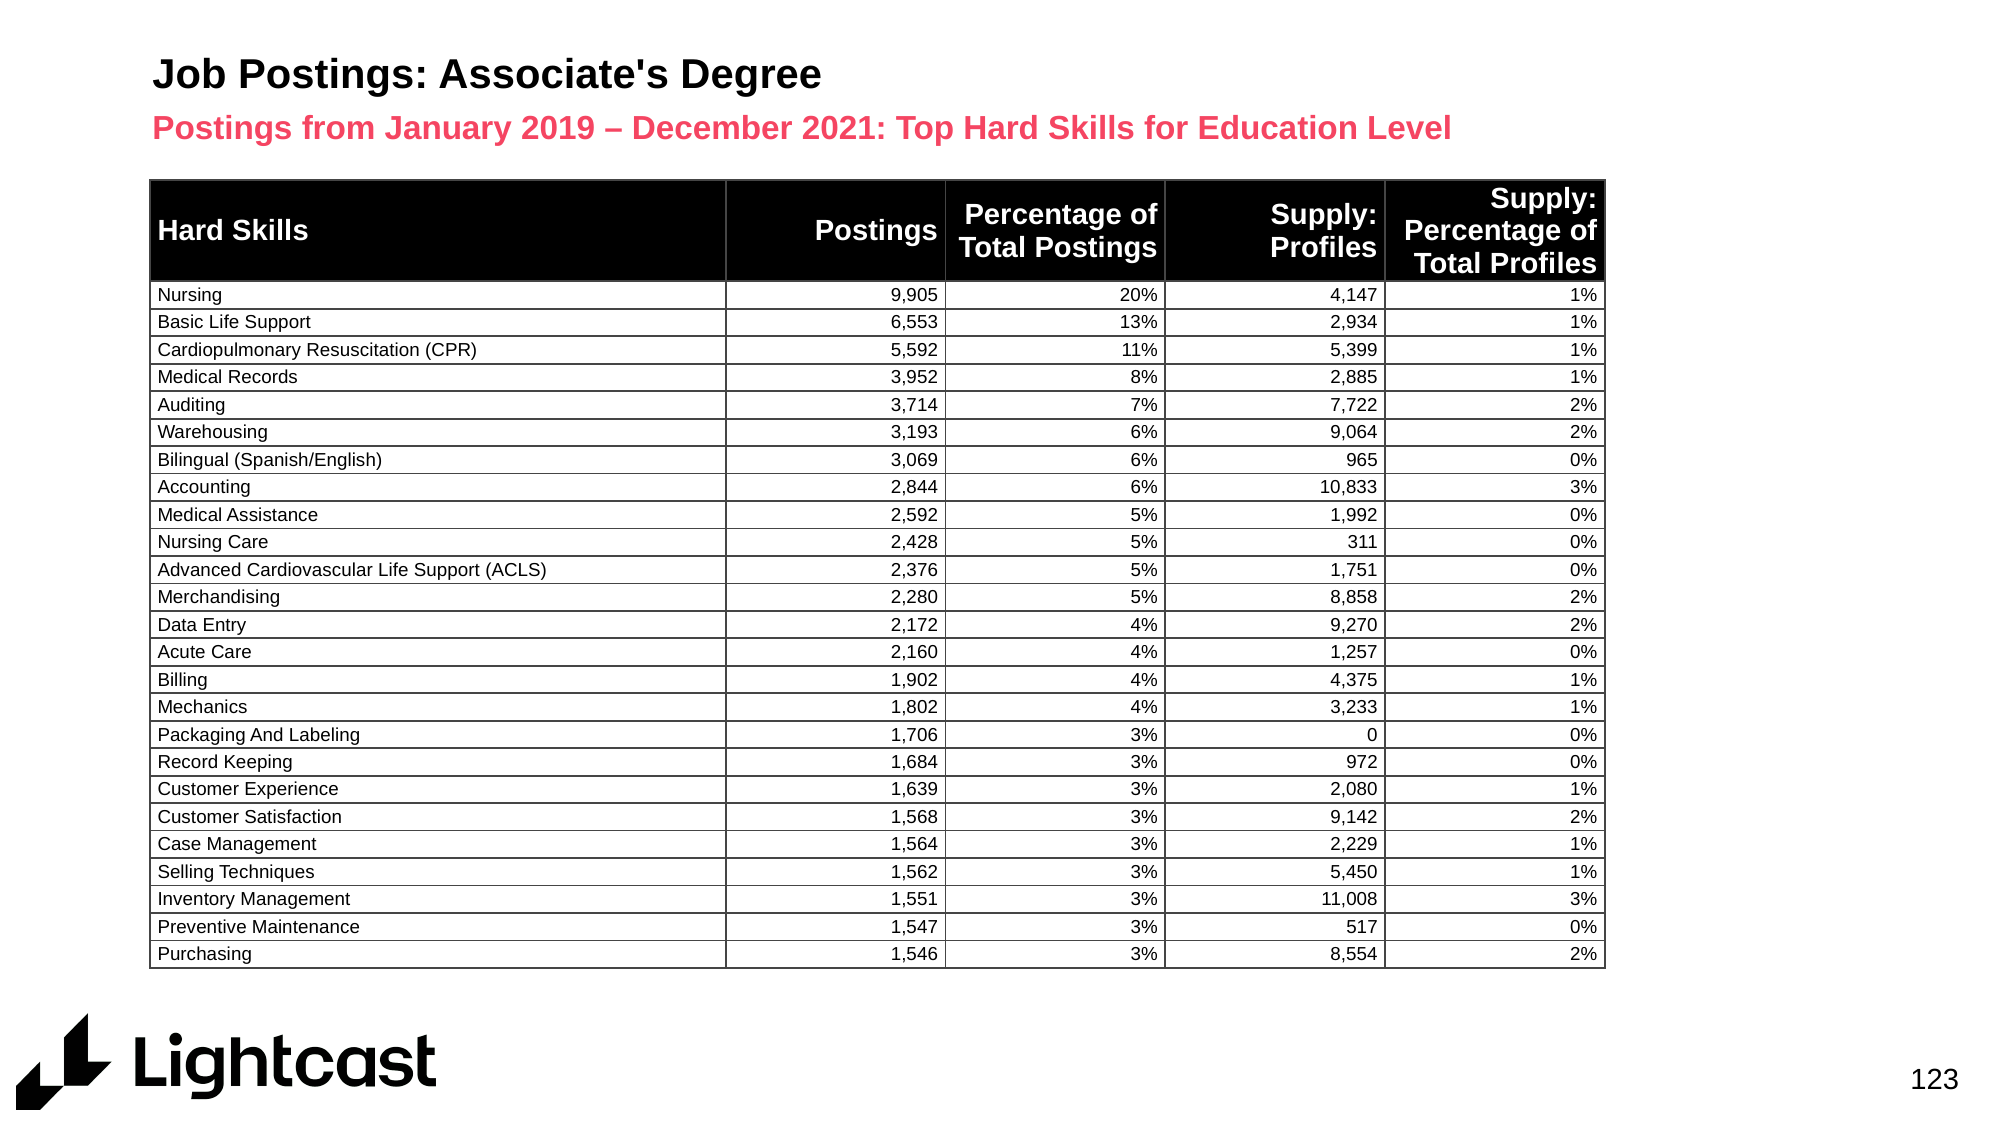

# Job Postings: Associate's Degree
Postings from January 2019 – December 2021: Top Hard Skills for Education Level
| Hard Skills | Postings | Percentage of Total Postings | Supply: Profiles | Supply: Percentage of Total Profiles |
| --- | --- | --- | --- | --- |
| Nursing | 9,905 | 20% | 4,147 | 1% |
| Basic Life Support | 6,553 | 13% | 2,934 | 1% |
| Cardiopulmonary Resuscitation (CPR) | 5,592 | 11% | 5,399 | 1% |
| Medical Records | 3,952 | 8% | 2,885 | 1% |
| Auditing | 3,714 | 7% | 7,722 | 2% |
| Warehousing | 3,193 | 6% | 9,064 | 2% |
| Bilingual (Spanish/English) | 3,069 | 6% | 965 | 0% |
| Accounting | 2,844 | 6% | 10,833 | 3% |
| Medical Assistance | 2,592 | 5% | 1,992 | 0% |
| Nursing Care | 2,428 | 5% | 311 | 0% |
| Advanced Cardiovascular Life Support (ACLS) | 2,376 | 5% | 1,751 | 0% |
| Merchandising | 2,280 | 5% | 8,858 | 2% |
| Data Entry | 2,172 | 4% | 9,270 | 2% |
| Acute Care | 2,160 | 4% | 1,257 | 0% |
| Billing | 1,902 | 4% | 4,375 | 1% |
| Mechanics | 1,802 | 4% | 3,233 | 1% |
| Packaging And Labeling | 1,706 | 3% | 0 | 0% |
| Record Keeping | 1,684 | 3% | 972 | 0% |
| Customer Experience | 1,639 | 3% | 2,080 | 1% |
| Customer Satisfaction | 1,568 | 3% | 9,142 | 2% |
| Case Management | 1,564 | 3% | 2,229 | 1% |
| Selling Techniques | 1,562 | 3% | 5,450 | 1% |
| Inventory Management | 1,551 | 3% | 11,008 | 3% |
| Preventive Maintenance | 1,547 | 3% | 517 | 0% |
| Purchasing | 1,546 | 3% | 8,554 | 2% |